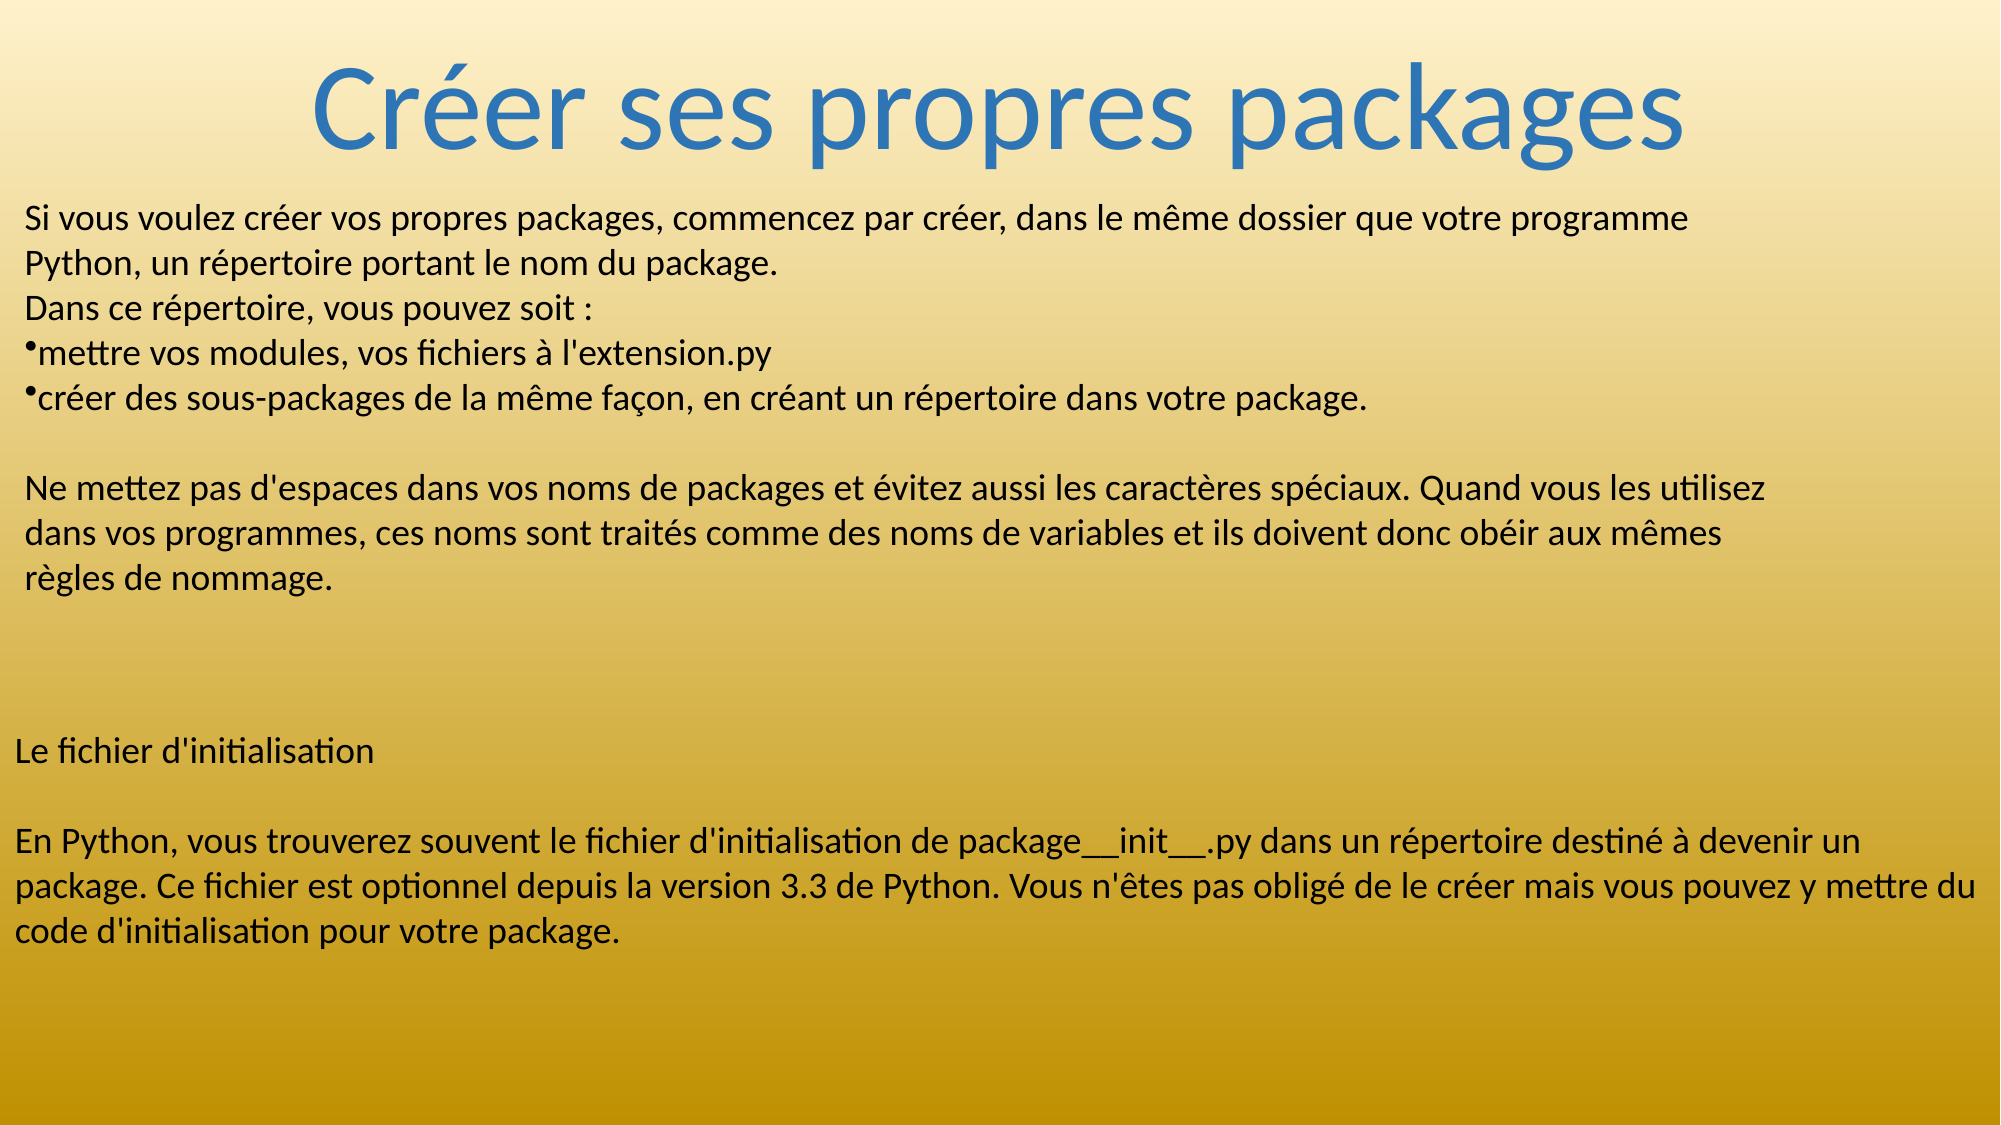

# Créer ses propres packages

Si vous voulez créer vos propres packages, commencez par créer, dans le même dossier que votre programme
Python, un répertoire portant le nom du package.
Dans ce répertoire, vous pouvez soit :
mettre vos modules, vos fichiers à l'extension.py
créer des sous-packages de la même façon, en créant un répertoire dans votre package.

Ne mettez pas d'espaces dans vos noms de packages et évitez aussi les caractères spéciaux. Quand vous les utilisez
dans vos programmes, ces noms sont traités comme des noms de variables et ils doivent donc obéir aux mêmes
règles de nommage.
Le fichier d'initialisation

En Python, vous trouverez souvent le fichier d'initialisation de package__init__.py dans un répertoire destiné à devenir un package. Ce fichier est optionnel depuis la version 3.3 de Python. Vous n'êtes pas obligé de le créer mais vous pouvez y mettre du code d'initialisation pour votre package.

158